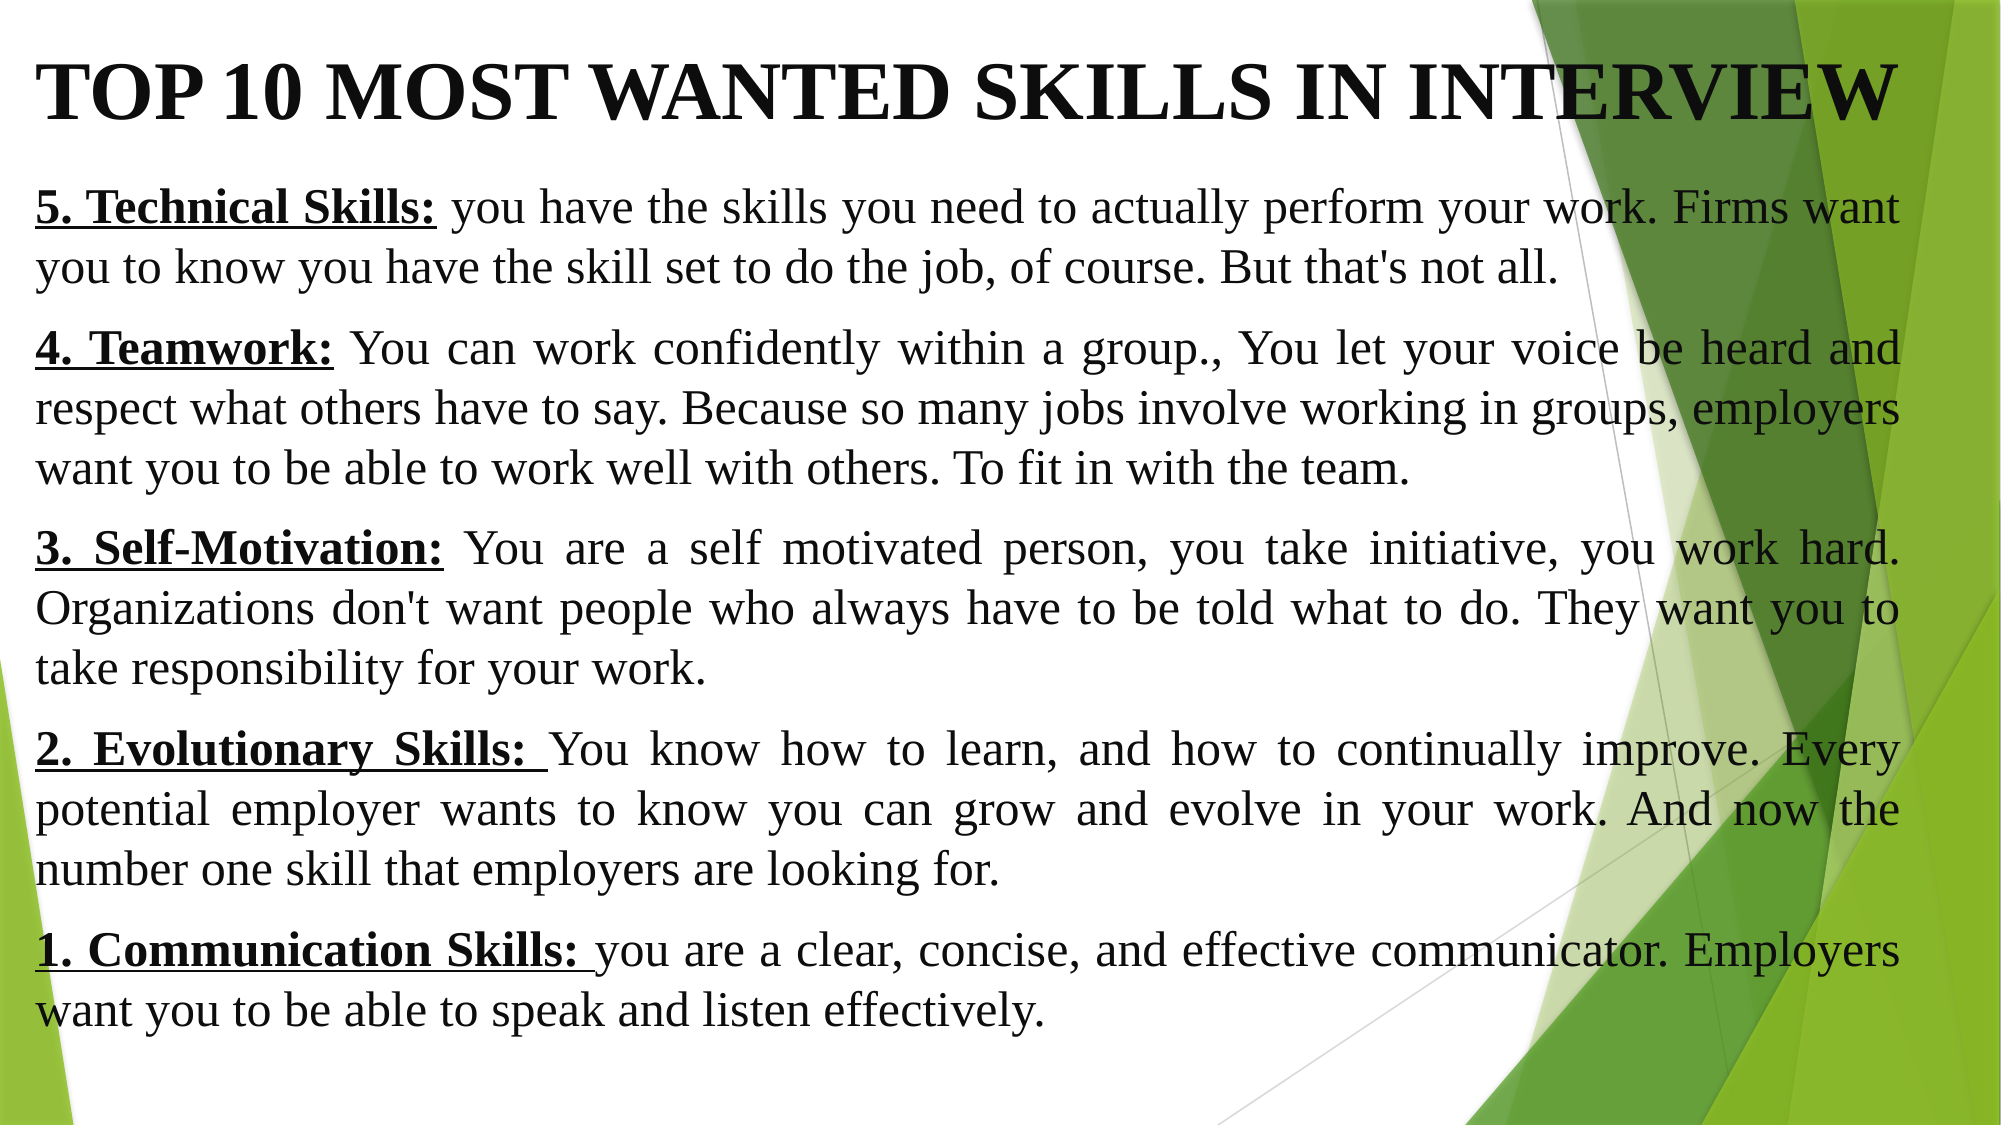

# TOP 10 MOST WANTED SKILLS IN INTERVIEW
5. Technical Skills: you have the skills you need to actually perform your work. Firms want you to know you have the skill set to do the job, of course. But that's not all.
4. Teamwork: You can work confidently within a group., You let your voice be heard and respect what others have to say. Because so many jobs involve working in groups, employers want you to be able to work well with others. To fit in with the team.
3. Self-Motivation: You are a self motivated person, you take initiative, you work hard. Organizations don't want people who always have to be told what to do. They want you to take responsibility for your work.
2. Evolutionary Skills: You know how to learn, and how to continually improve. Every potential employer wants to know you can grow and evolve in your work. And now the number one skill that employers are looking for.
1. Communication Skills: you are a clear, concise, and effective communicator. Employers want you to be able to speak and listen effectively.